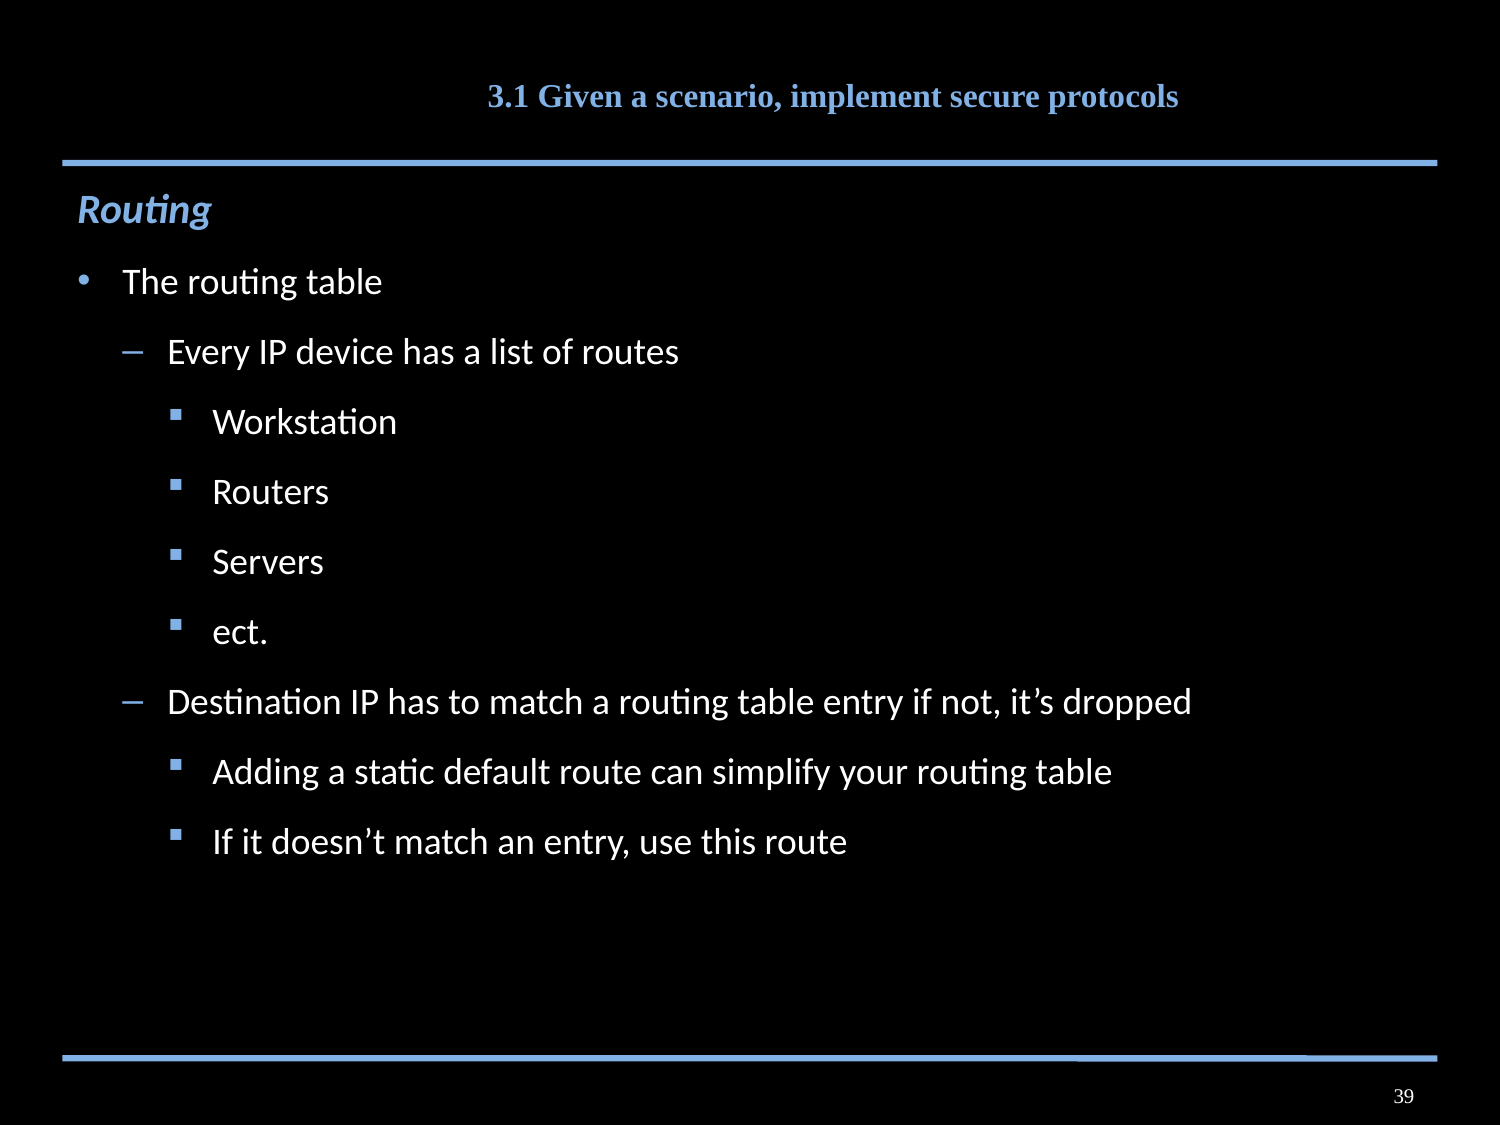

# 3.1 Given a scenario, implement secure protocols
Routing
The routing table
Every IP device has a list of routes
Workstation
Routers
Servers
ect.
Destination IP has to match a routing table entry if not, it’s dropped
Adding a static default route can simplify your routing table
If it doesn’t match an entry, use this route
39